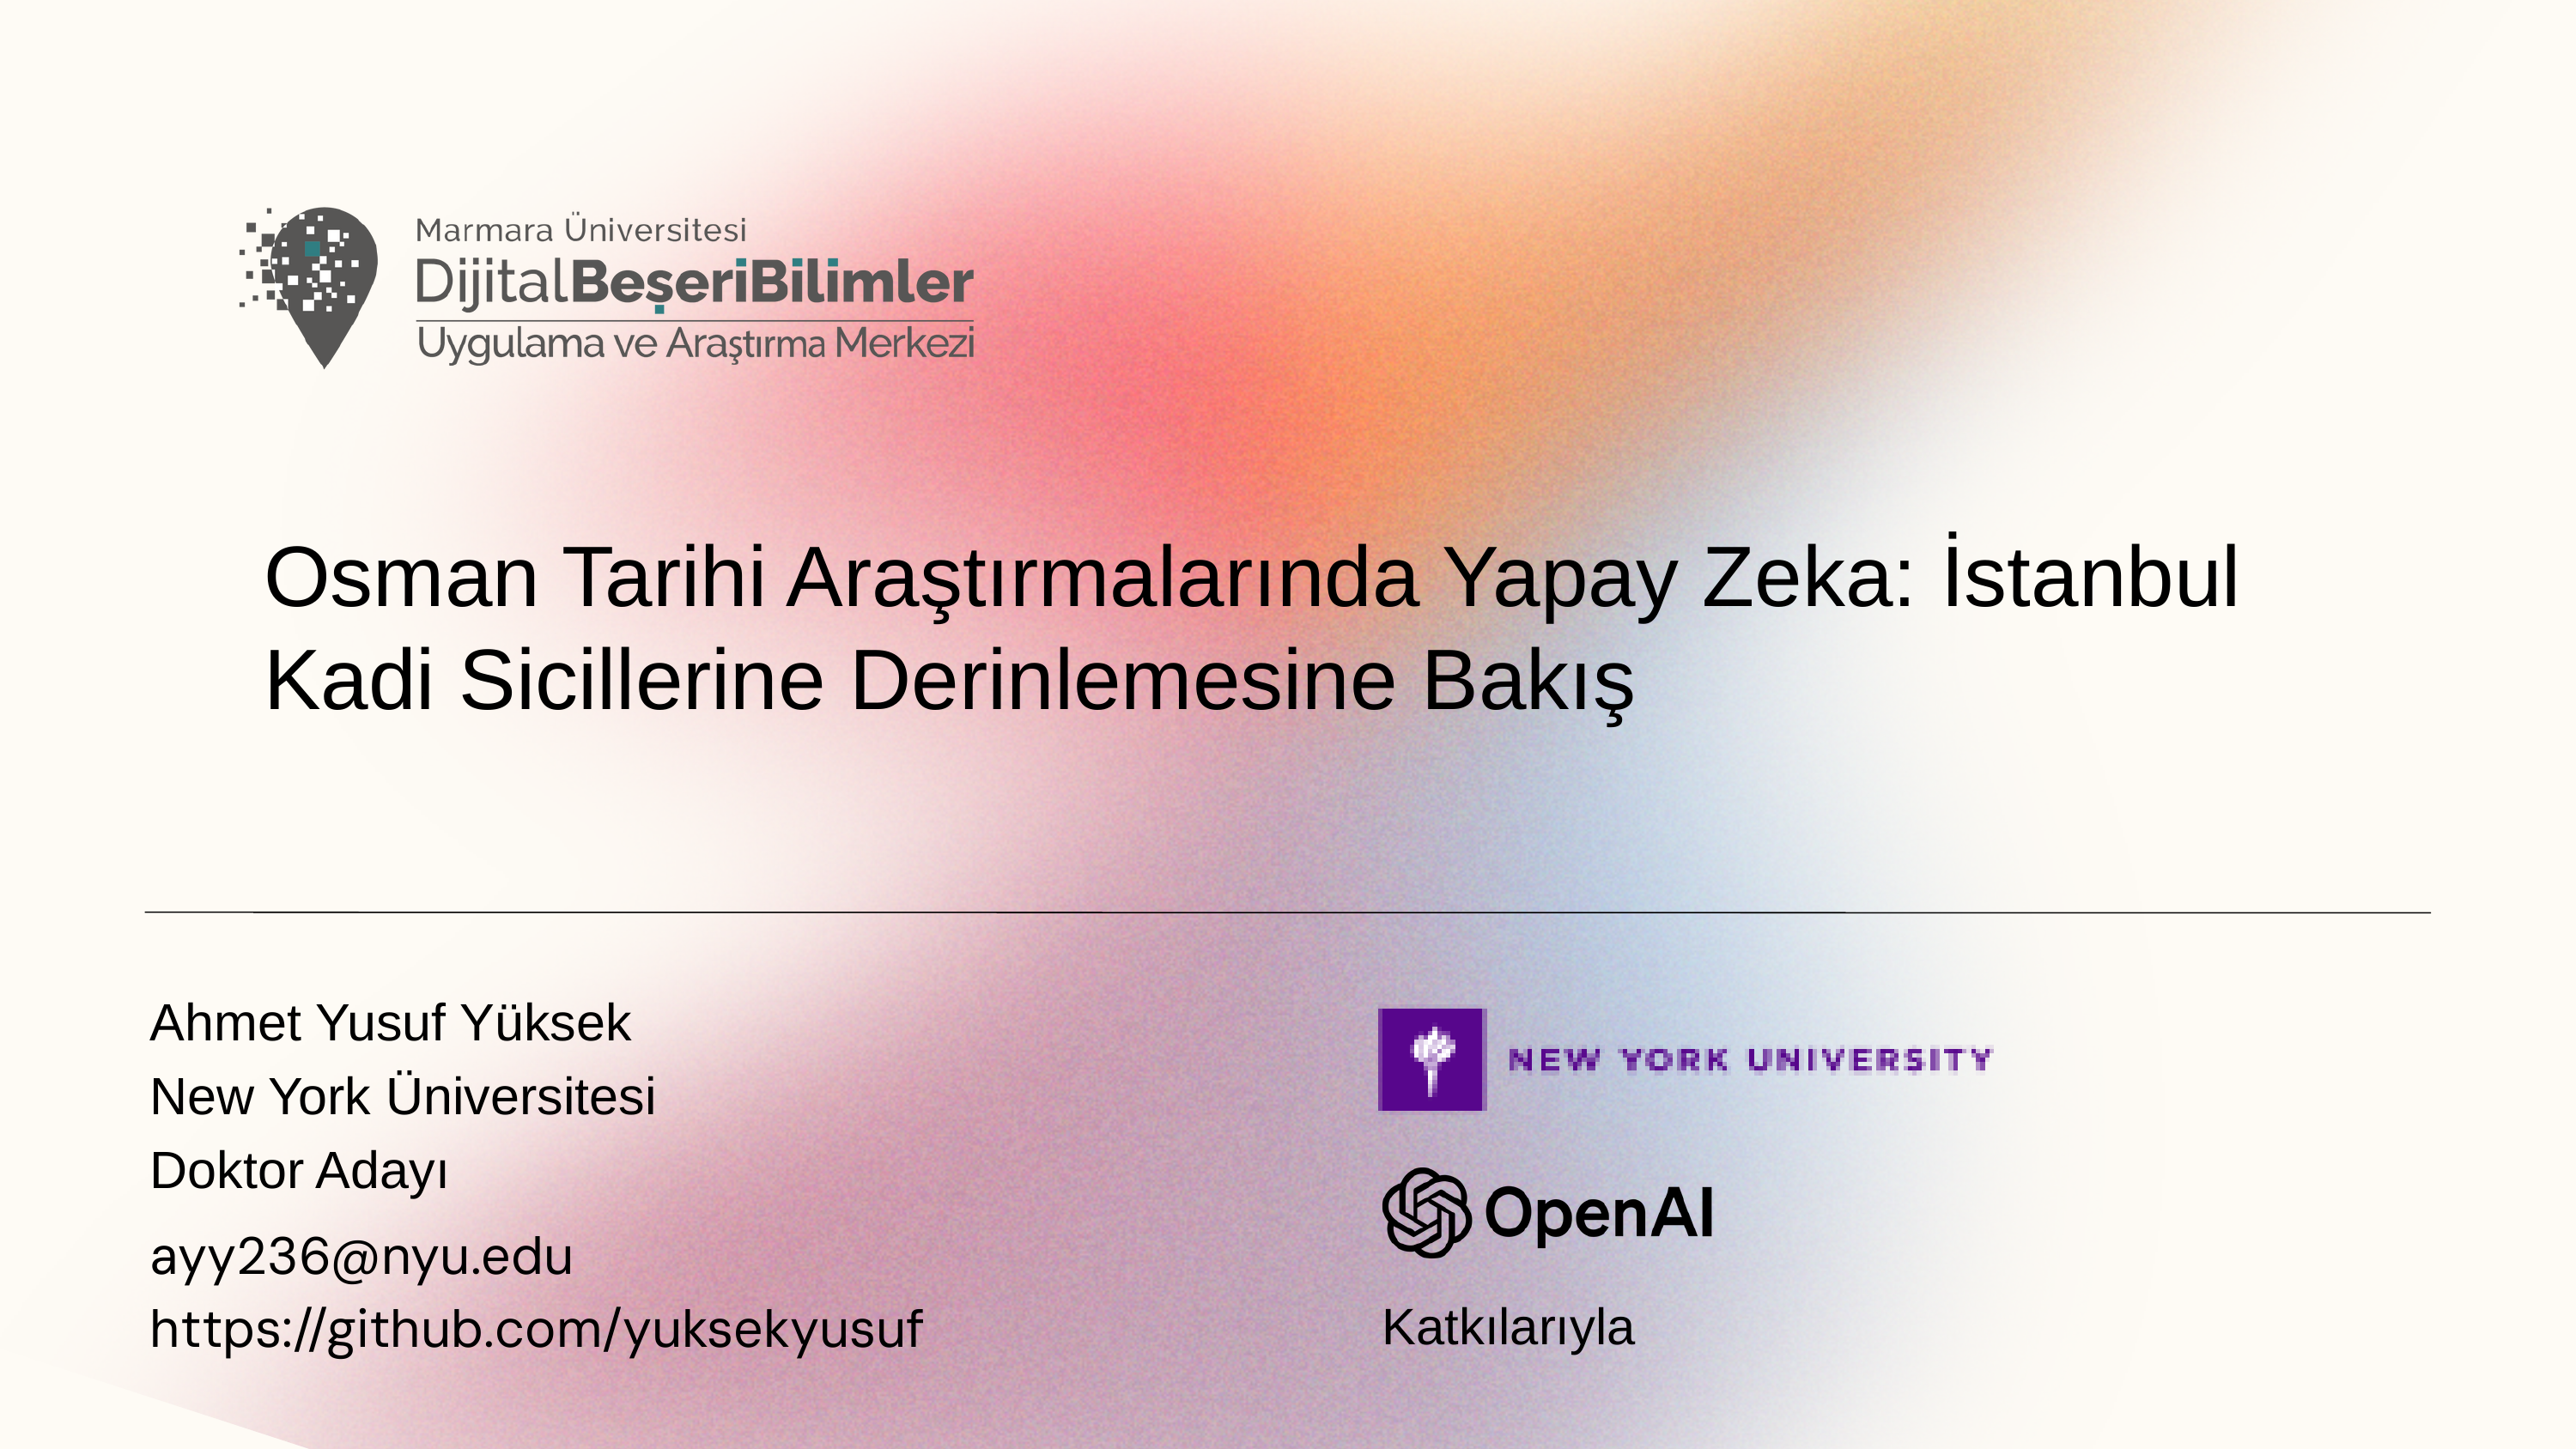

Osman Tarihi Araştırmalarında Yapay Zeka: İstanbul Kadi Sicillerine Derinlemesine Bakış

Ahmet Yusuf Yüksek
New York Üniversitesi
Doktor Adayı
ayy236@nyu.edu
https://github.com/yuksekyusuf

Katkılarıyla